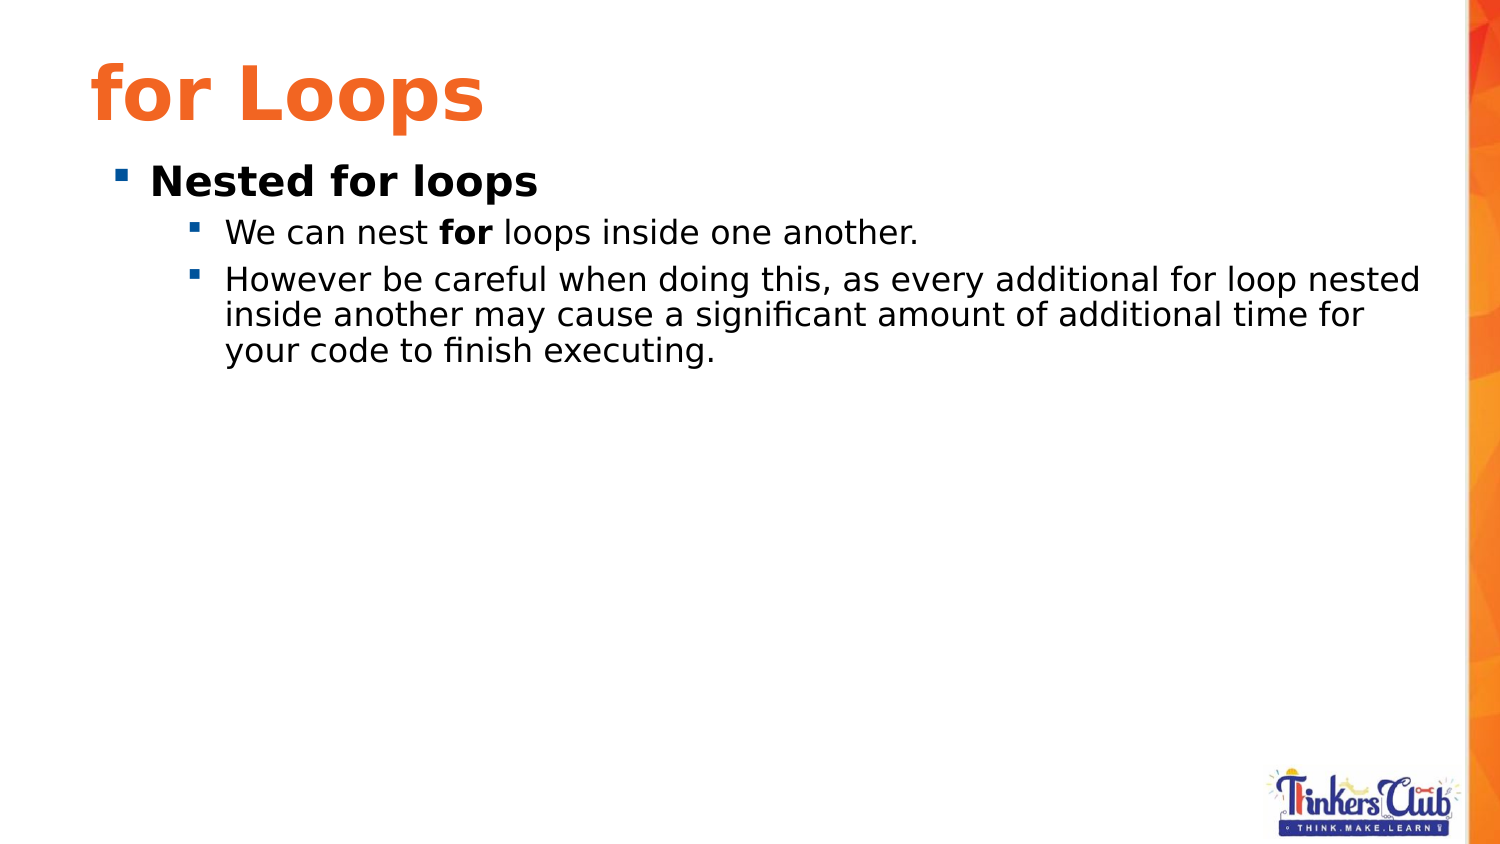

for Loops
Nested for loops
We can nest for loops inside one another.
However be careful when doing this, as every additional for loop nested inside another may cause a significant amount of additional time for your code to finish executing.